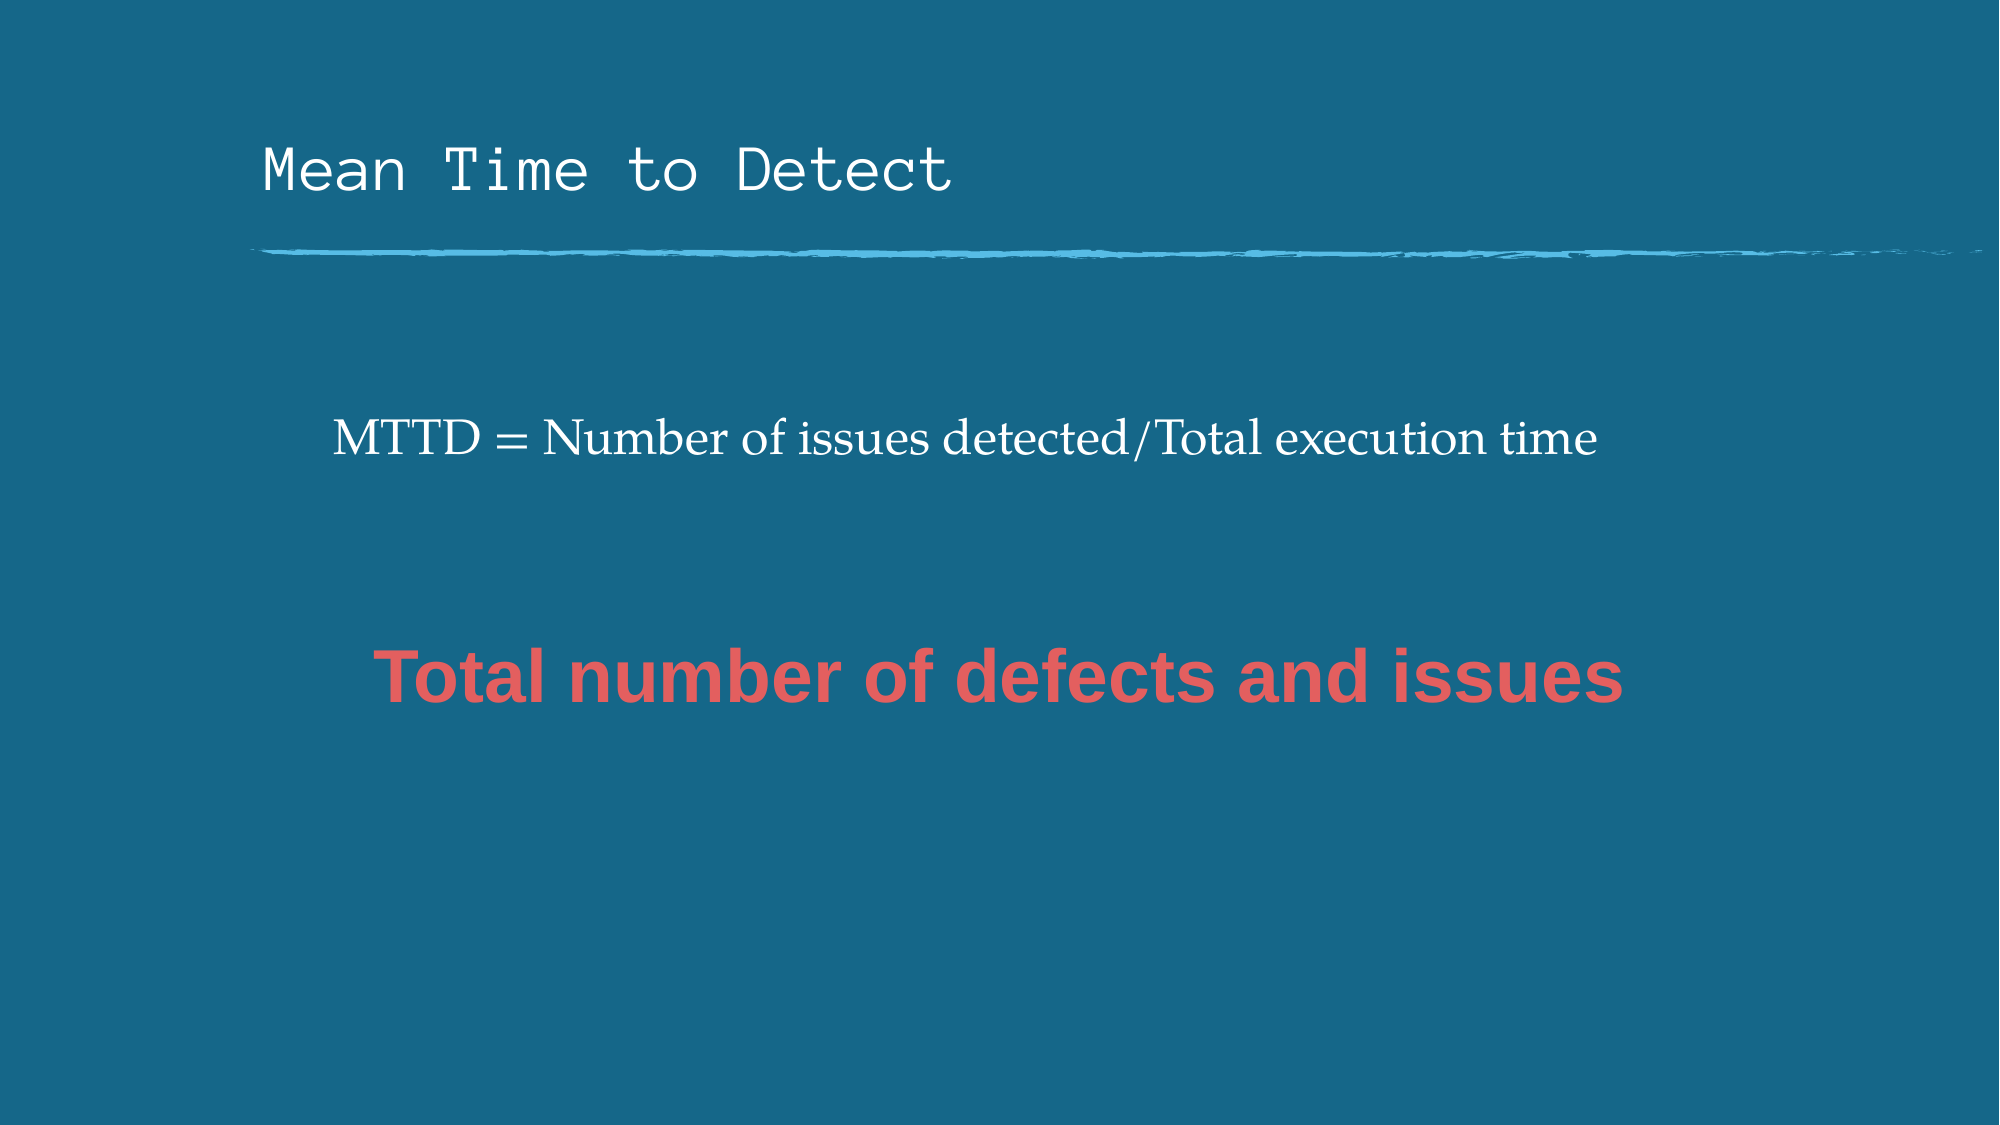

# Mean Time to Detect
MTTD = Number of issues detected/Total execution time
Total number of defects and issues